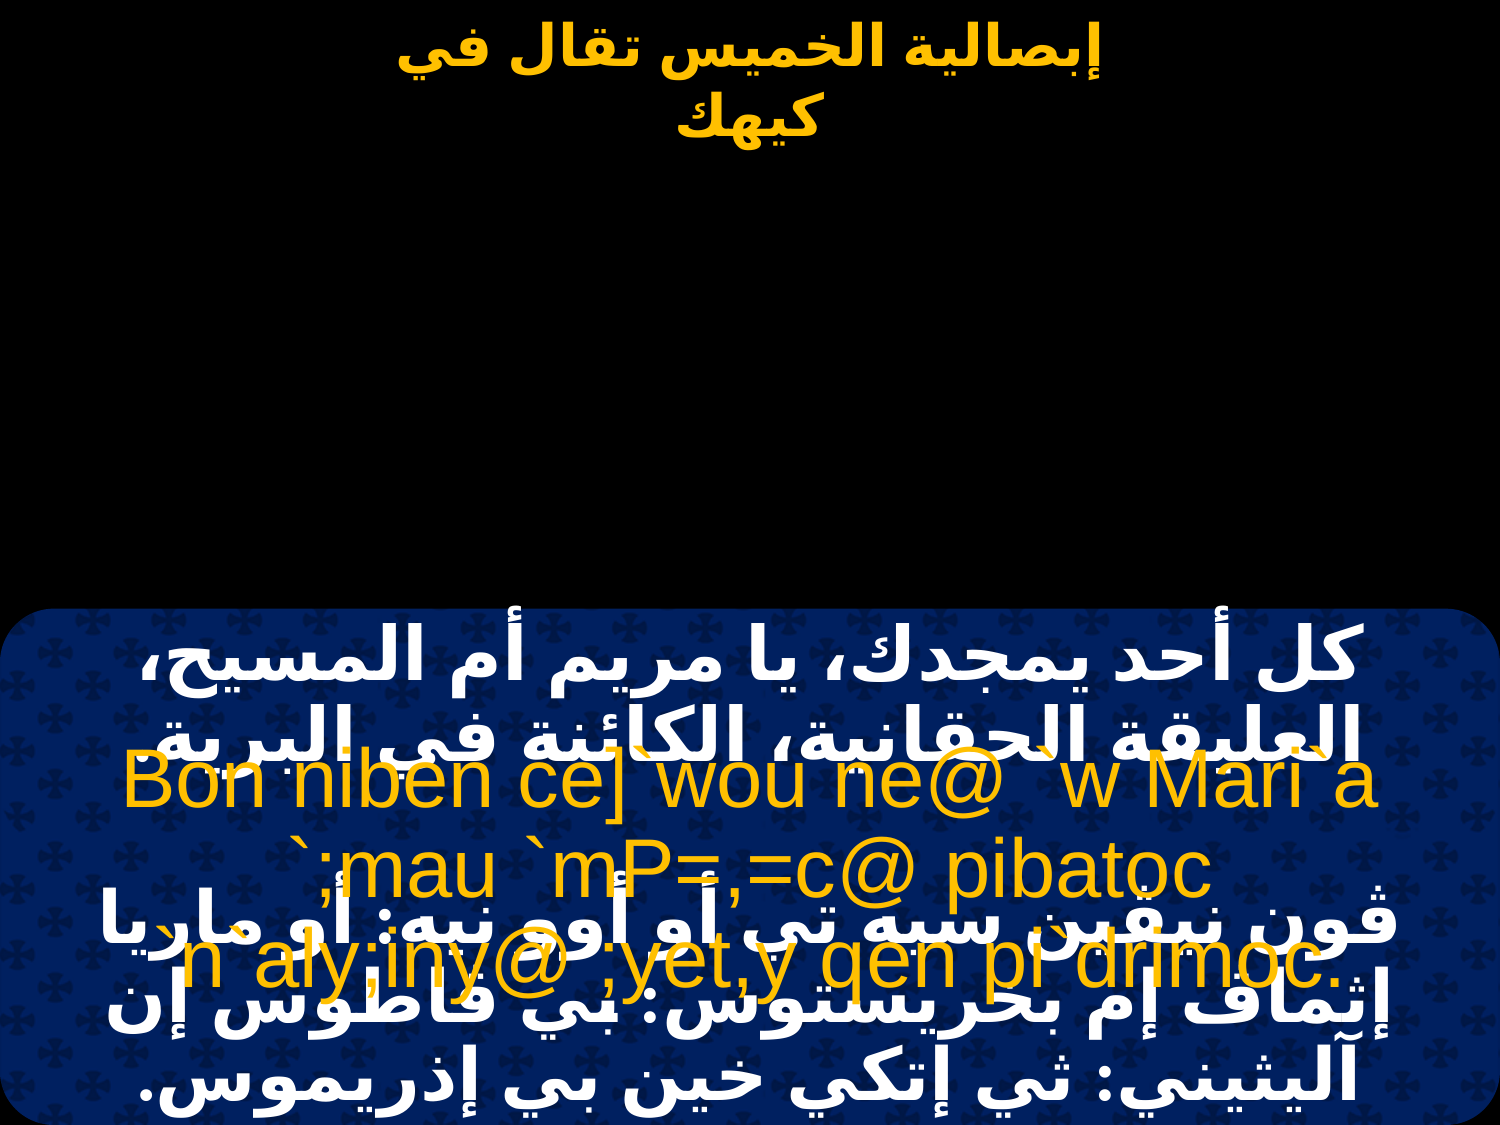

#
كل أحد يمجدك، يا مريم أم المسيح، العليقة الحقانية، الكائنة في البرية.
Bon niben ce]`wou ne@ `w Mari`a `;mau `mP=,=c@ pibatoc `n`aly;iny@ ;yet,y qen pi`drimoc.
ڤون نيڤين سيه تي أو أوو نيه: أو ماريا إثماڤ إم بخريستوس: بي ڤاطوس إن آليثيني: ثي إتكي خين بي إذريموس.